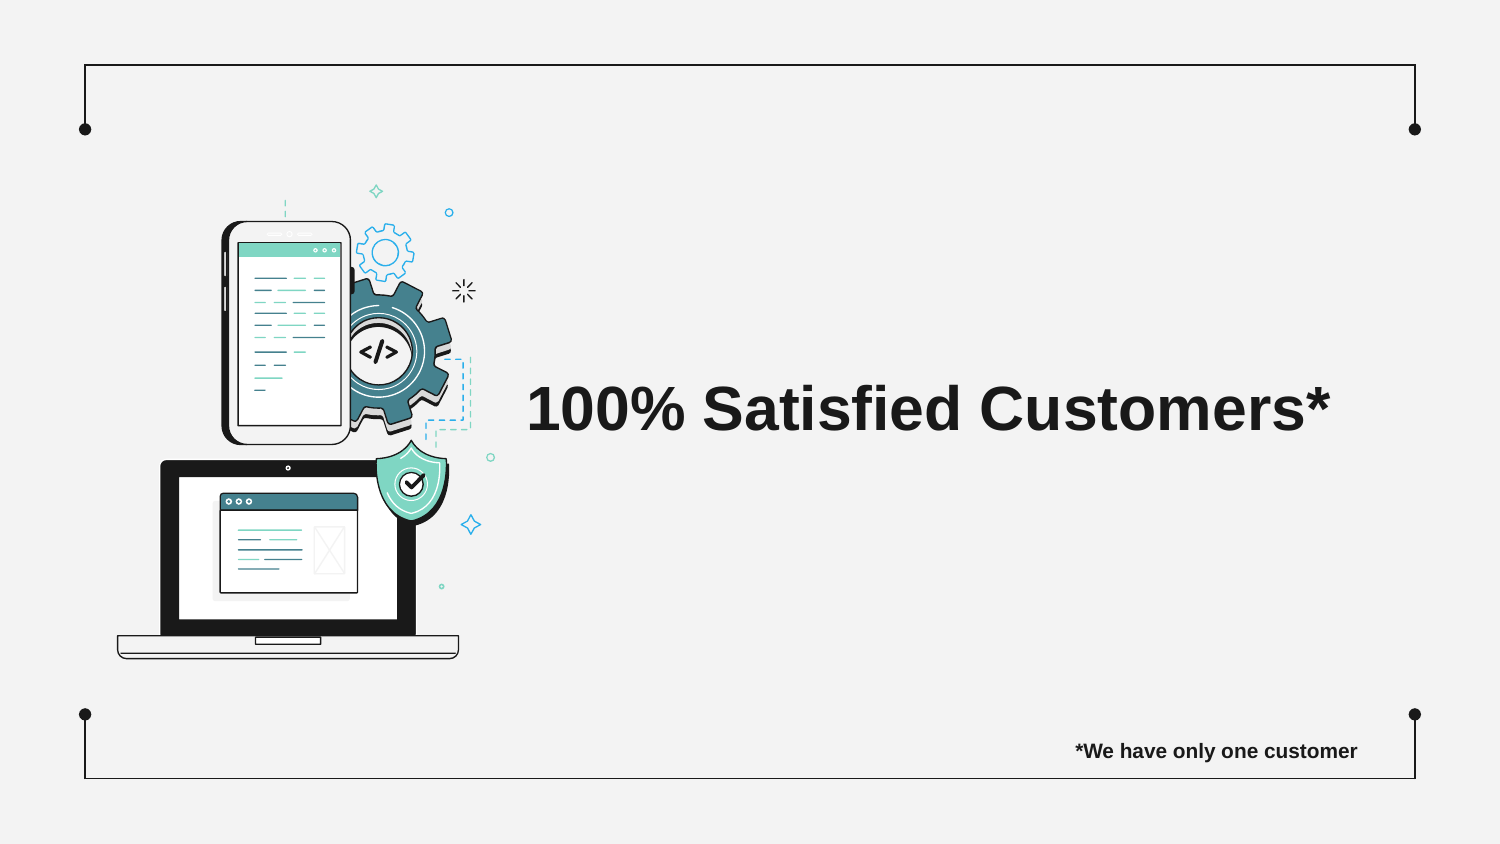

# 100% Satisfied Customers*
*We have only one customer